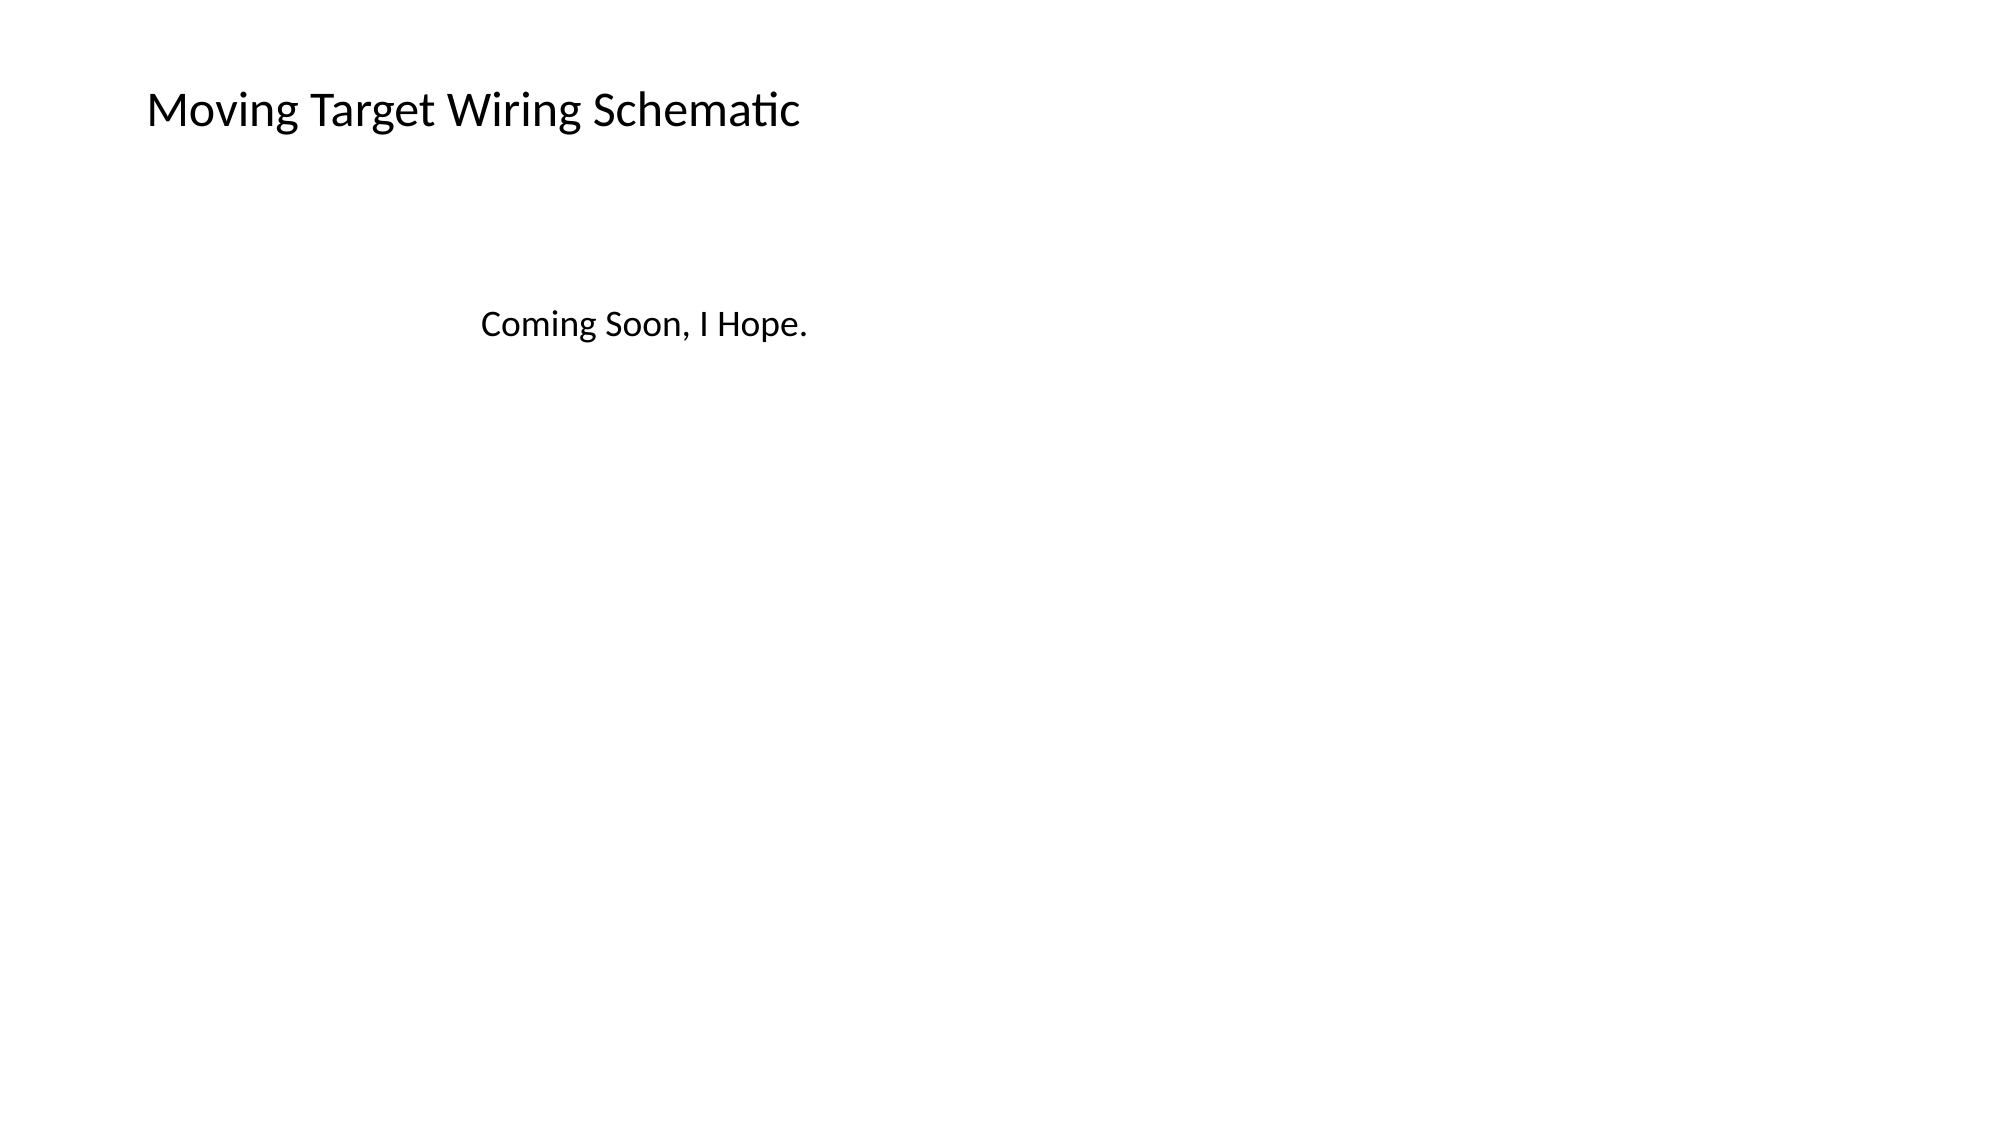

Moving Target Wiring Schematic
Coming Soon, I Hope.